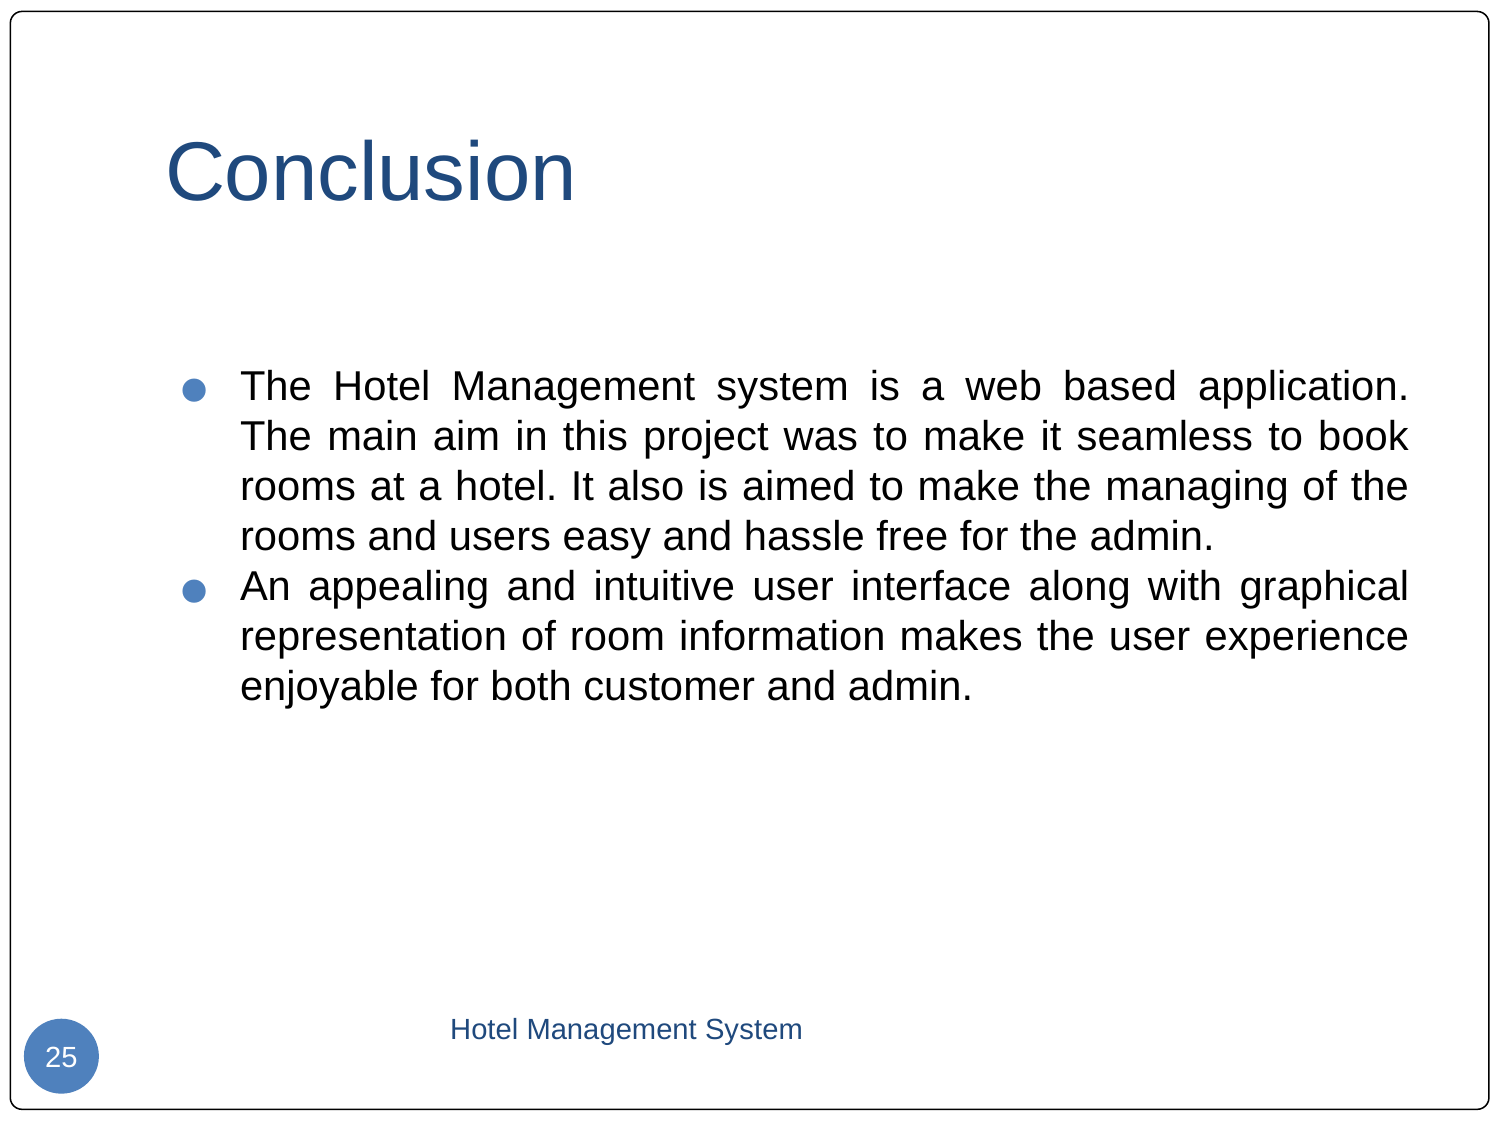

# Conclusion
The Hotel Management system is a web based application. The main aim in this project was to make it seamless to book rooms at a hotel. It also is aimed to make the managing of the rooms and users easy and hassle free for the admin.
An appealing and intuitive user interface along with graphical representation of room information makes the user experience enjoyable for both customer and admin.

Hotel Management System
25